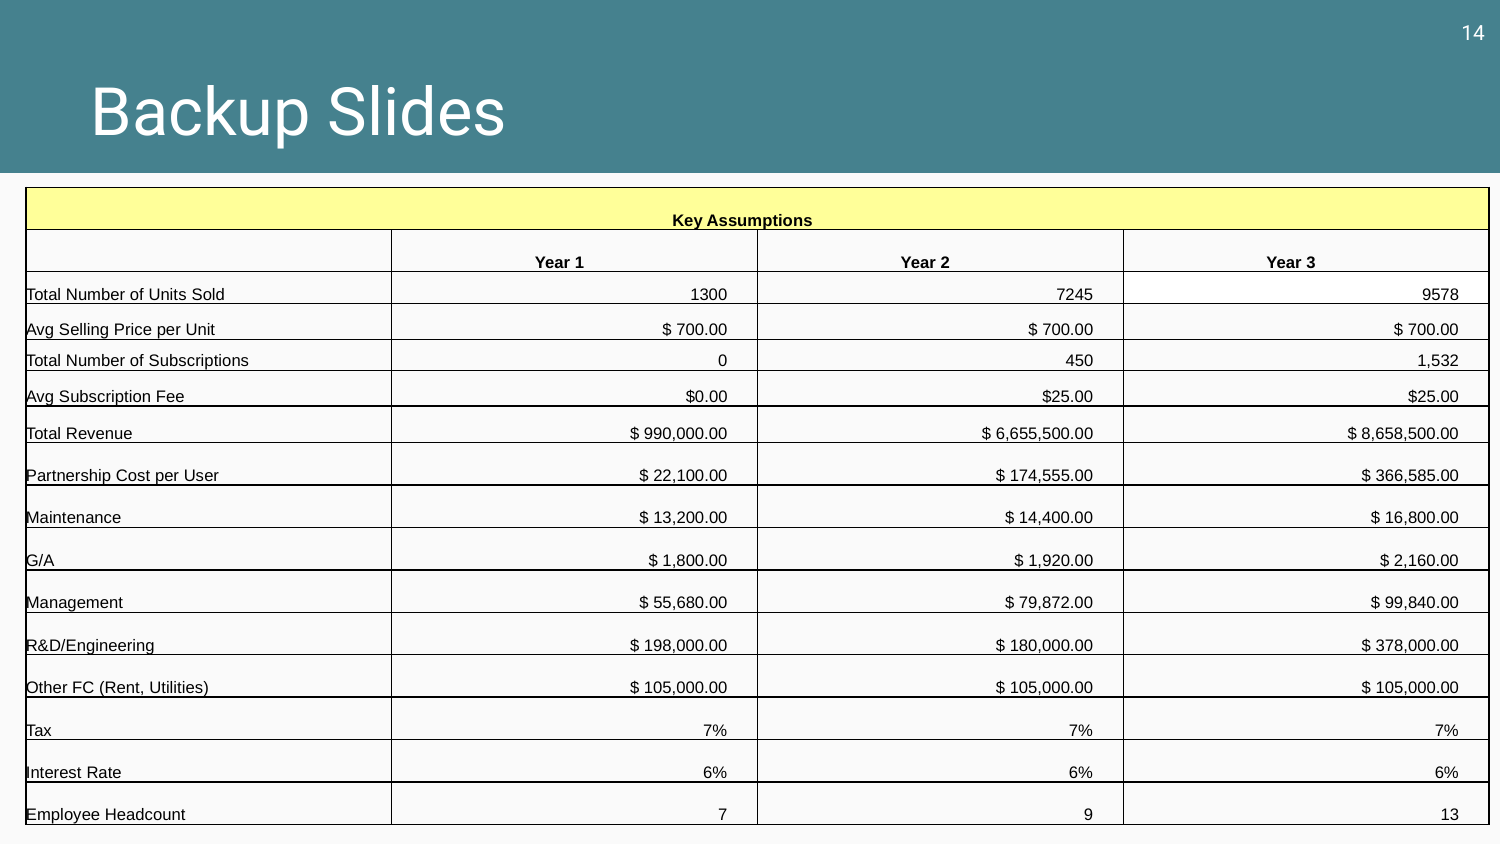

14
# Backup Slides
| Key Assumptions |  |  |  |
| --- | --- | --- | --- |
|  | Year 1 | Year 2 | Year 3 |
| Total Number of Units Sold | 1300 | 7245 | 9578 |
| Avg Selling Price per Unit | $ 700.00 | $ 700.00 | $ 700.00 |
| Total Number of Subscriptions | 0 | 450 | 1,532 |
| Avg Subscription Fee | $0.00 | $25.00 | $25.00 |
| Total Revenue | $ 990,000.00 | $ 6,655,500.00 | $ 8,658,500.00 |
| Partnership Cost per User | $ 22,100.00 | $ 174,555.00 | $ 366,585.00 |
| Maintenance | $ 13,200.00 | $ 14,400.00 | $ 16,800.00 |
| G/A | $ 1,800.00 | $ 1,920.00 | $ 2,160.00 |
| Management | $ 55,680.00 | $ 79,872.00 | $ 99,840.00 |
| R&D/Engineering | $ 198,000.00 | $ 180,000.00 | $ 378,000.00 |
| Other FC (Rent, Utilities) | $ 105,000.00 | $ 105,000.00 | $ 105,000.00 |
| Tax | 7% | 7% | 7% |
| Interest Rate | 6% | 6% | 6% |
| Employee Headcount | 7 | 9 | 13 |